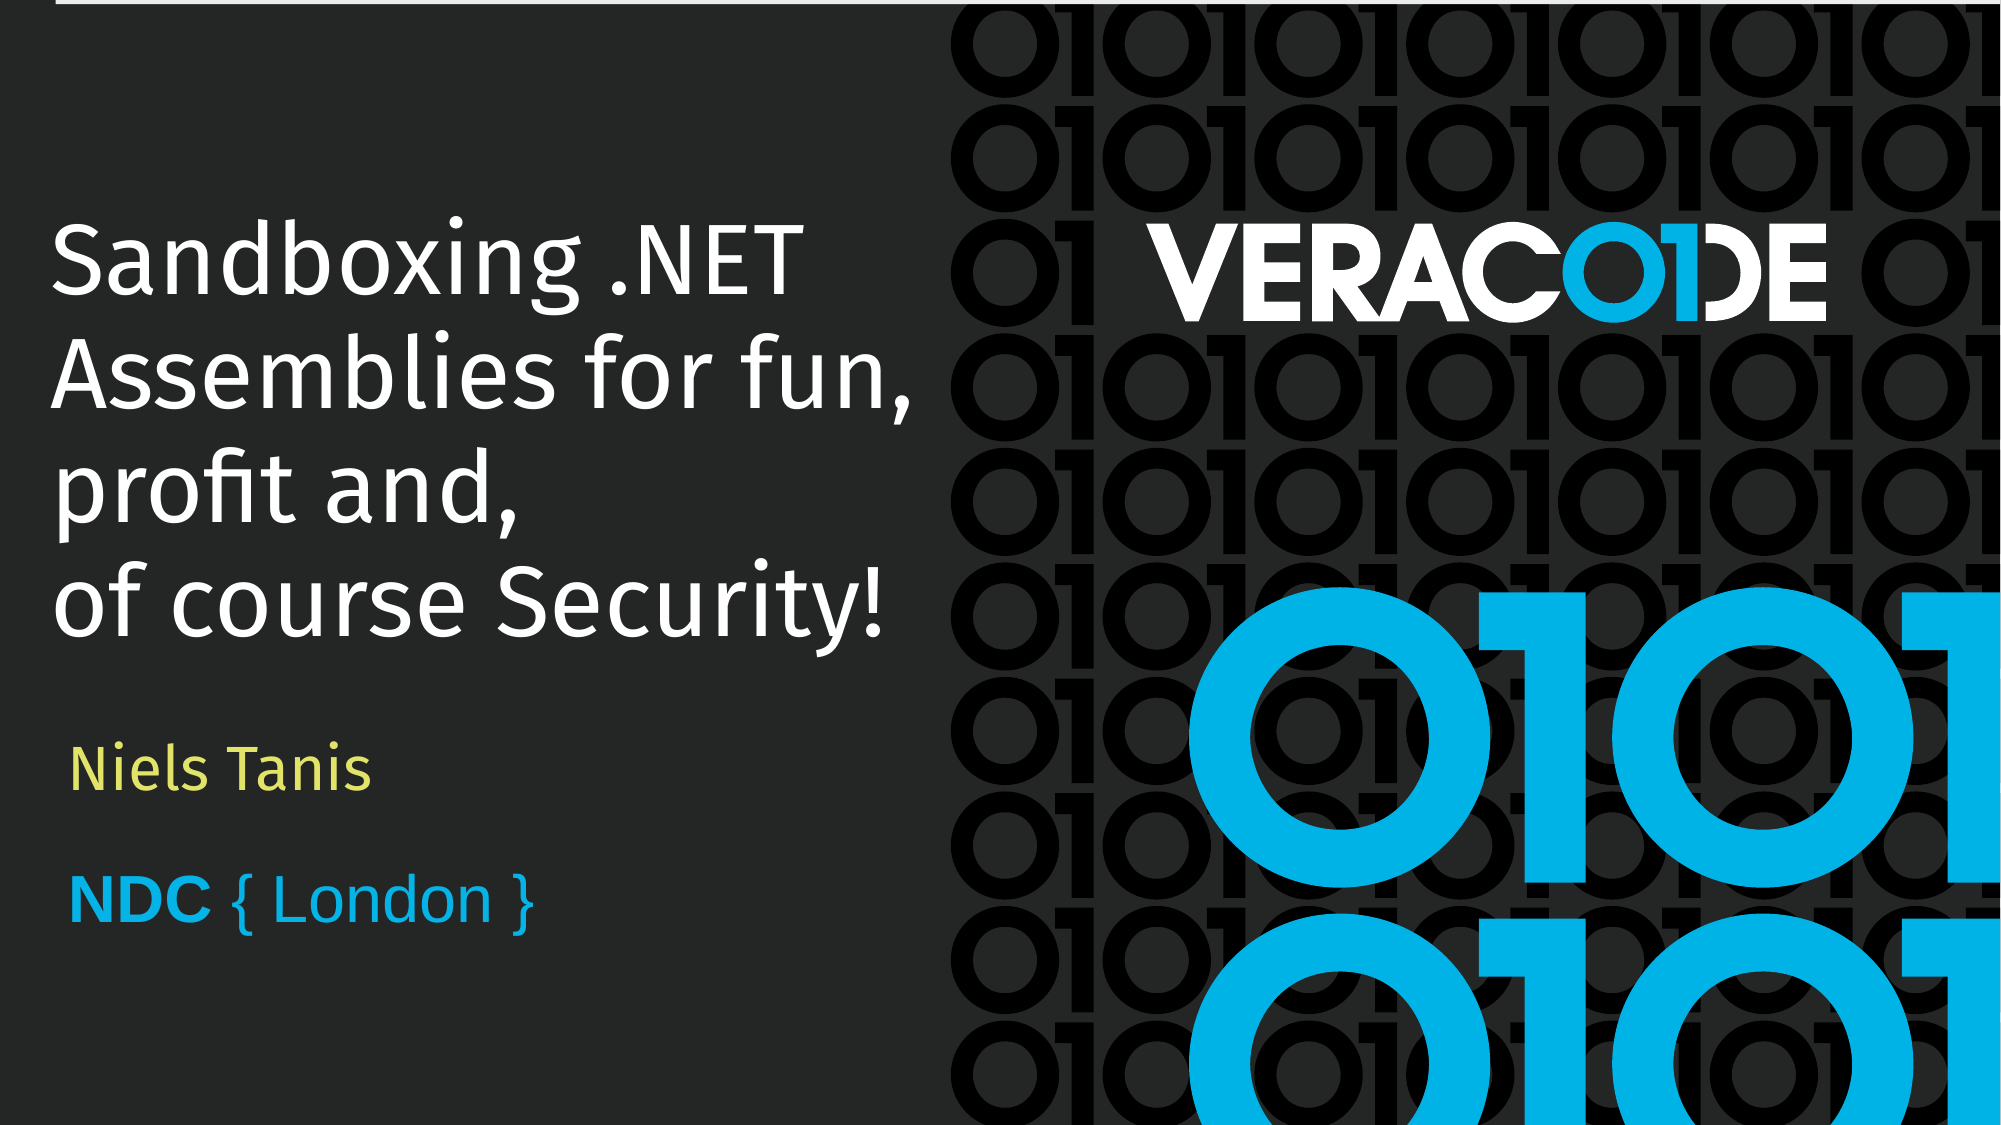

# Sandboxing .NET Assemblies for fun, profit and, of course Security!

Niels Tanis
NDC { London }